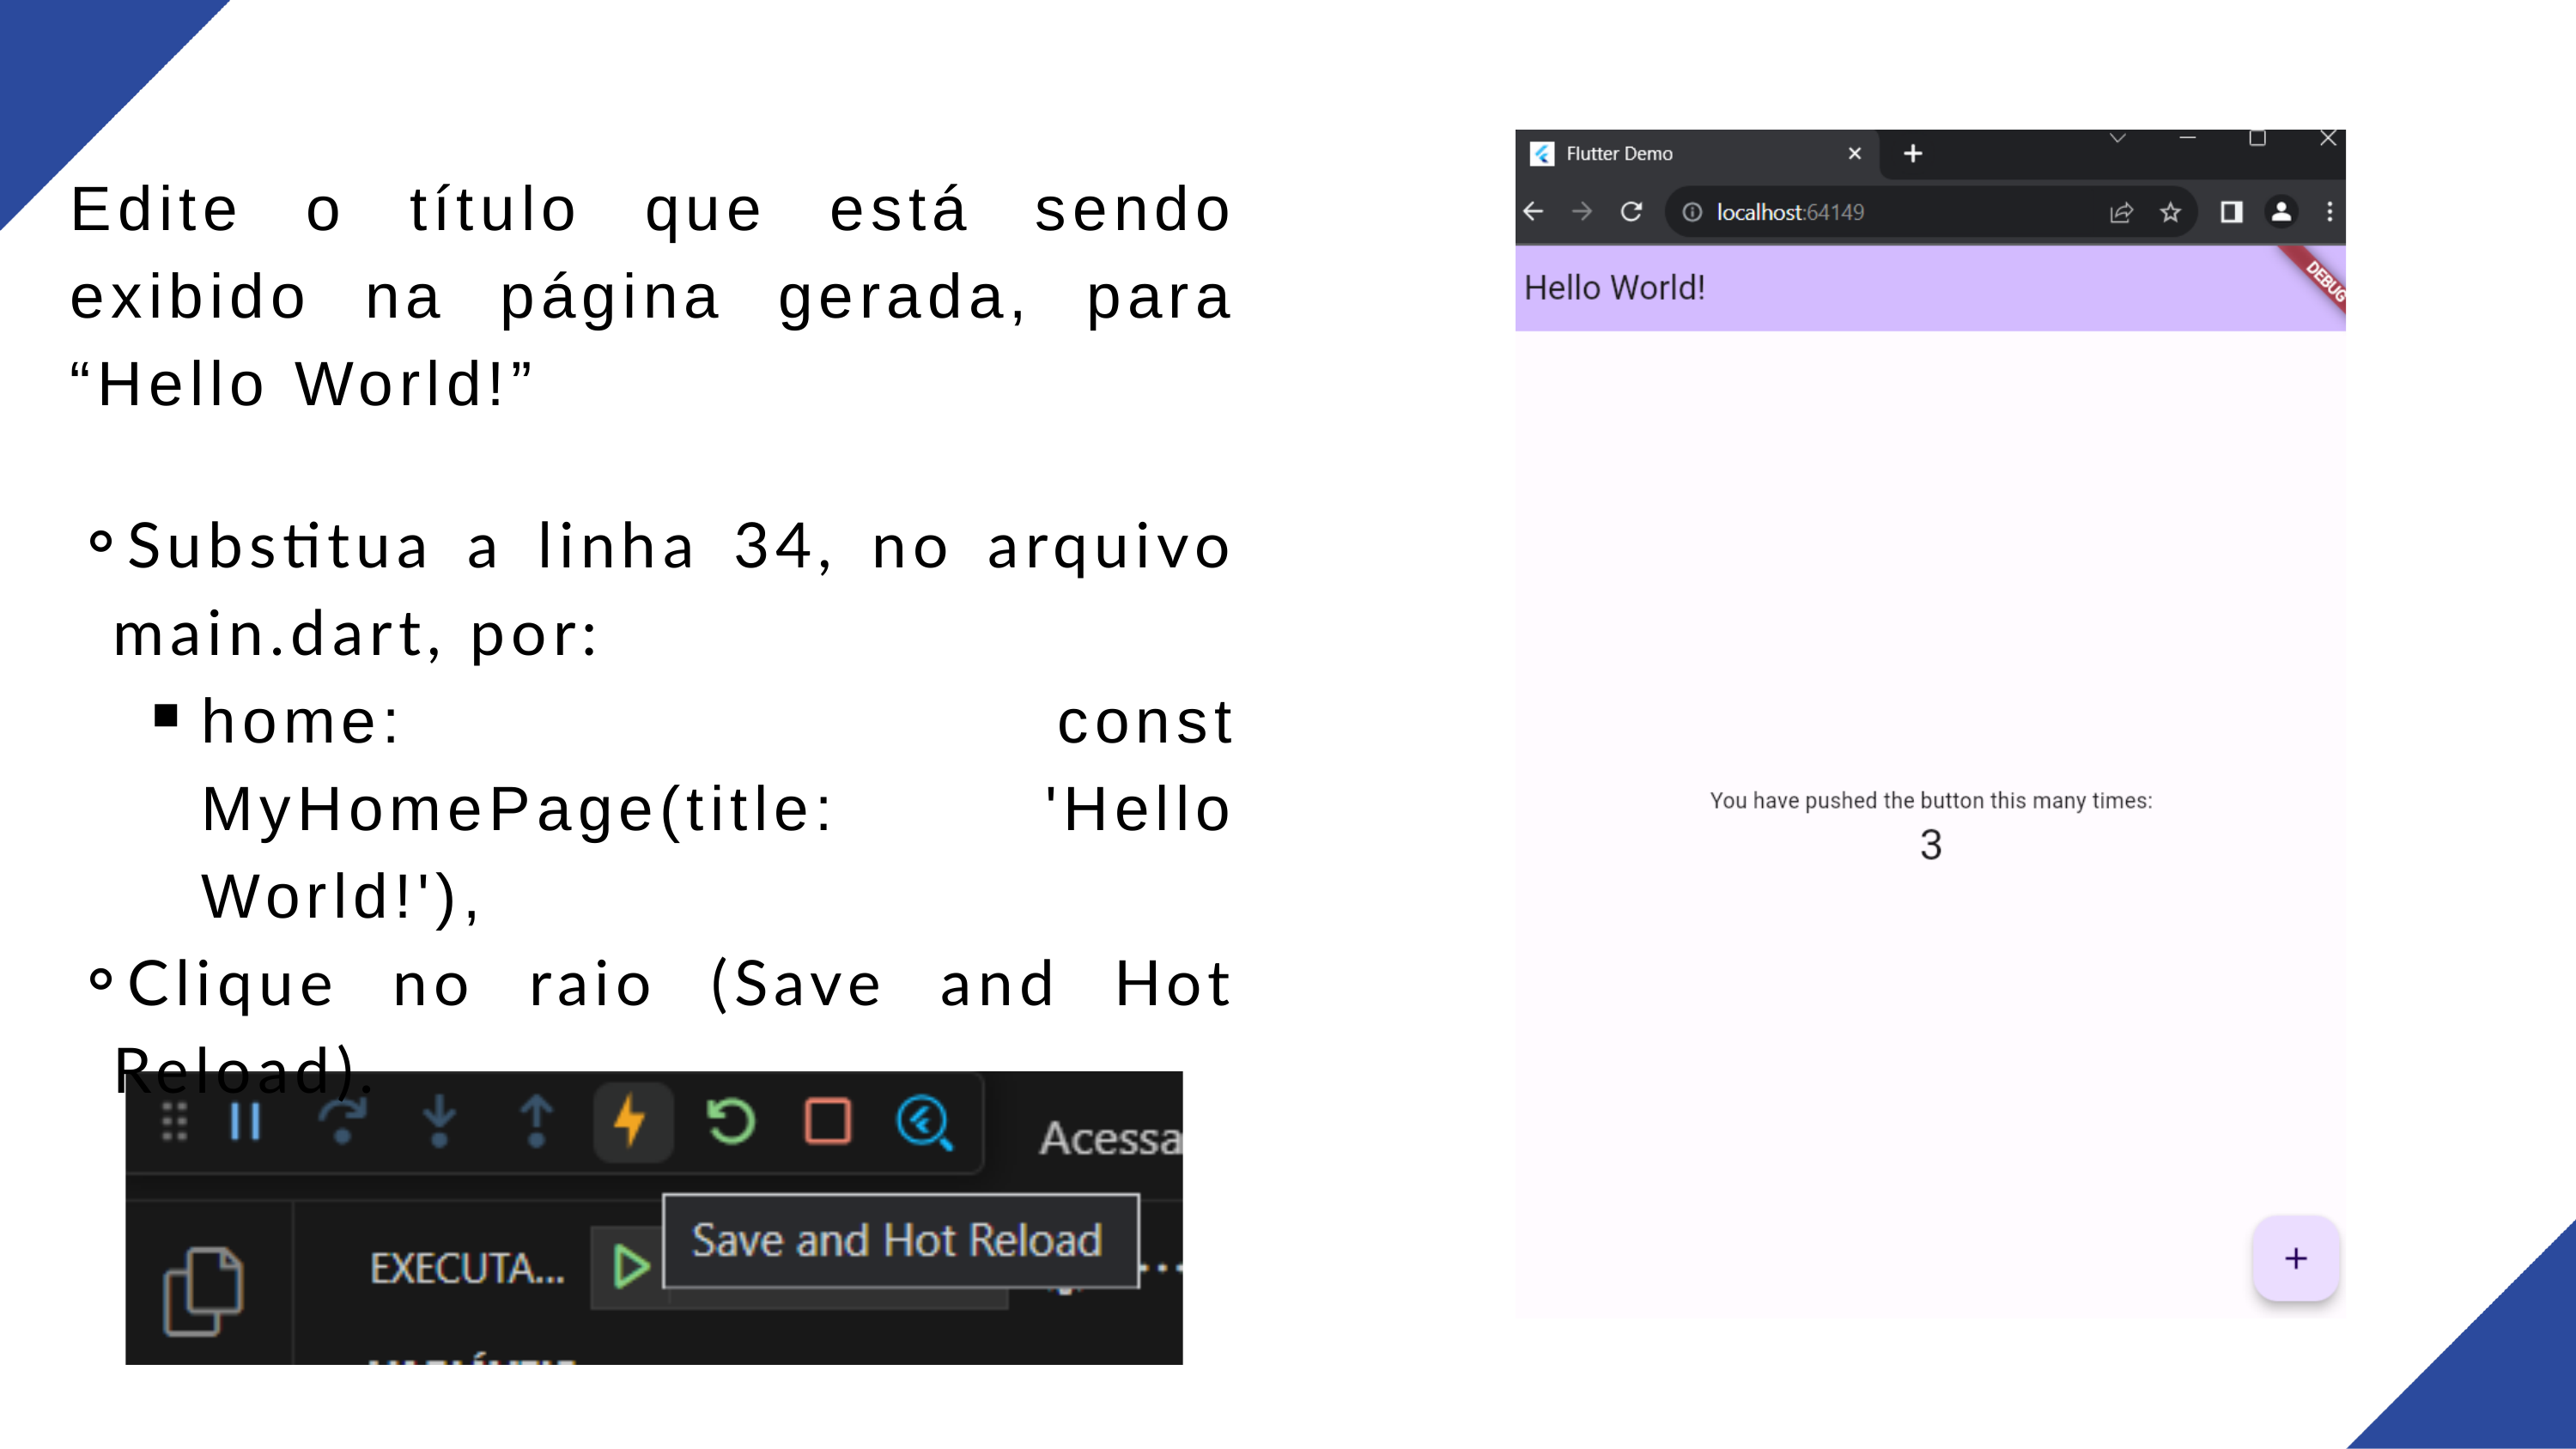

Edite o título que está sendo exibido na página gerada, para “Hello World!”
Substitua a linha 34, no arquivo main.dart, por:
home: const MyHomePage(title: 'Hello World!'),
Clique no raio (Save and Hot Reload).